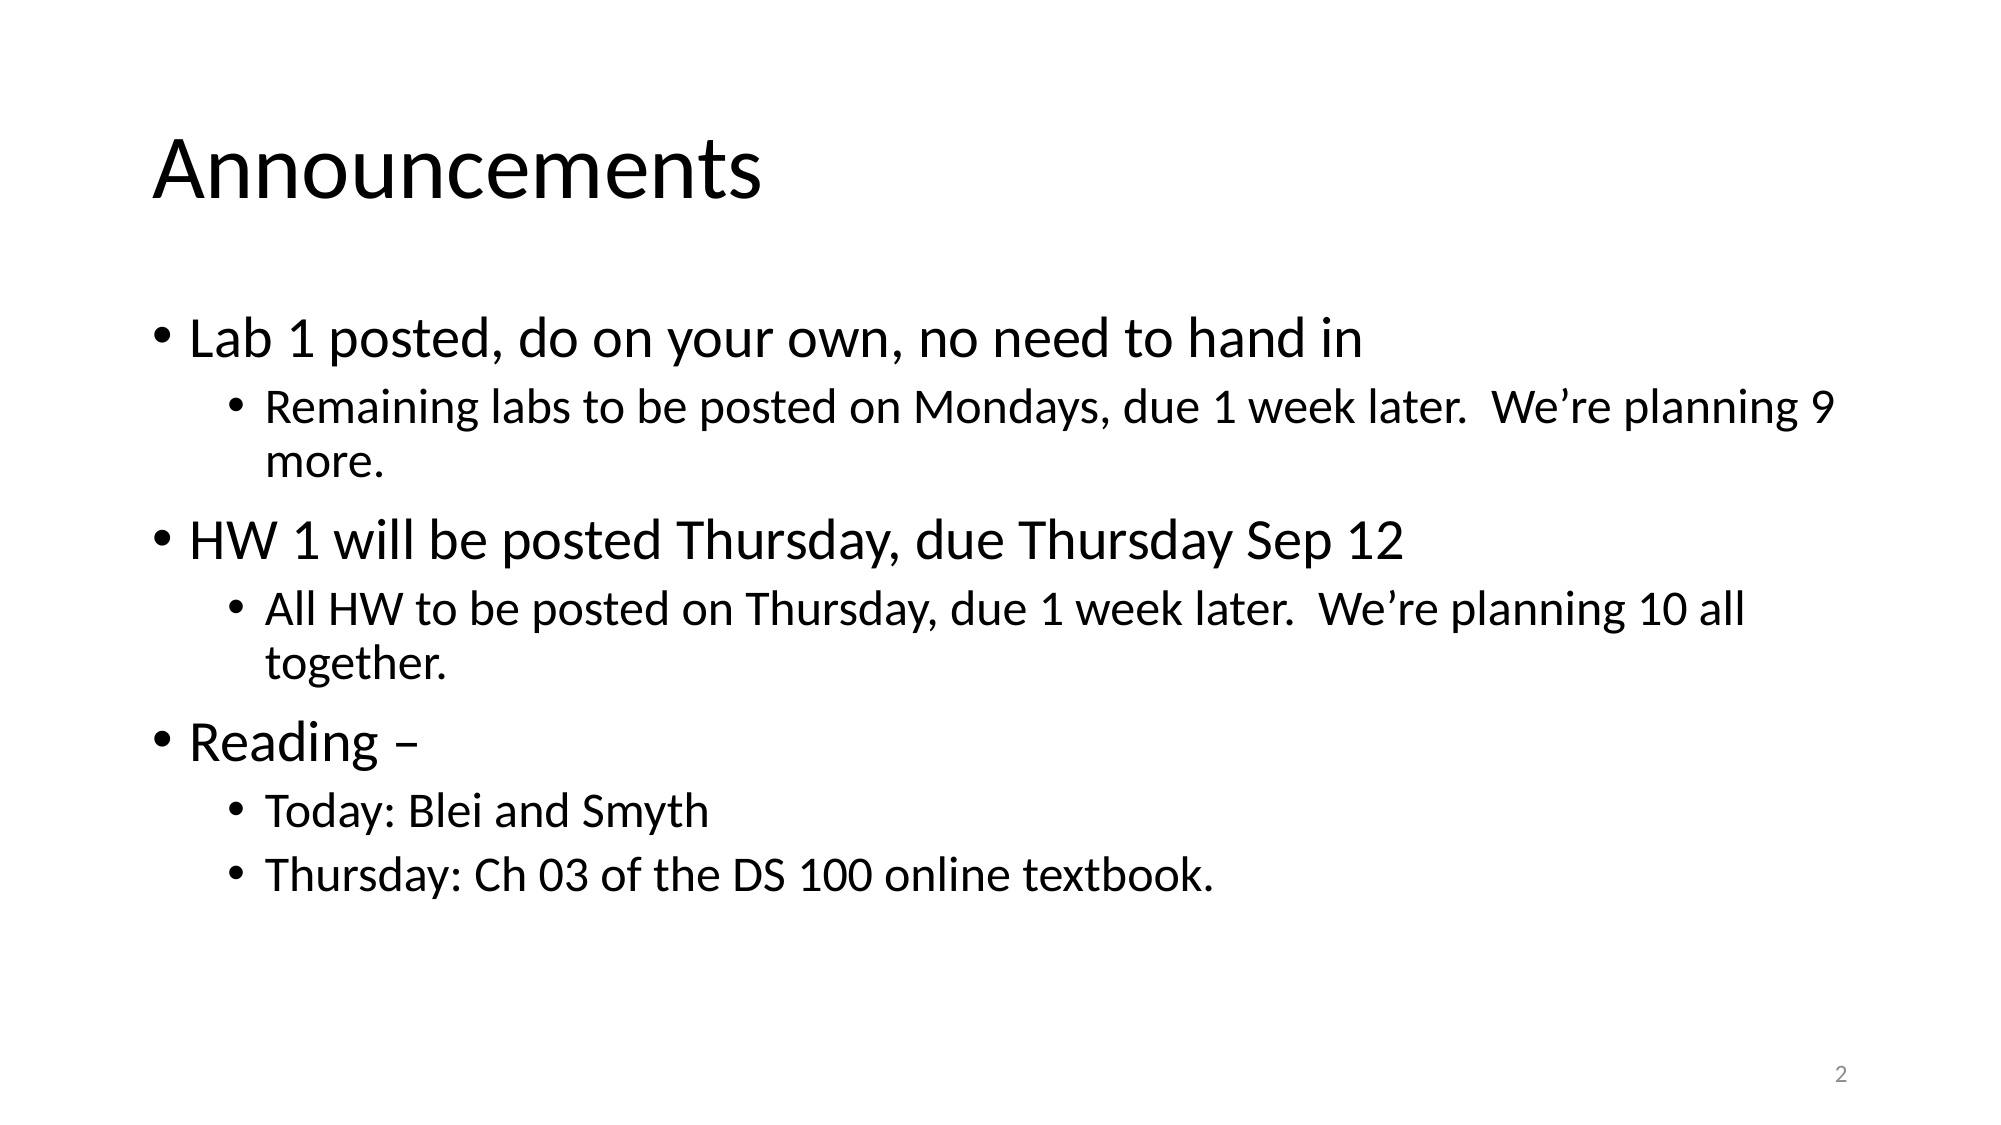

# Announcements
Lab 1 posted, do on your own, no need to hand in
Remaining labs to be posted on Mondays, due 1 week later.  We’re planning 9 more.
HW 1 will be posted Thursday, due Thursday Sep 12
All HW to be posted on Thursday, due 1 week later.  We’re planning 10 all together.
Reading –
Today: Blei and Smyth
Thursday: Ch 03 of the DS 100 online textbook.
2